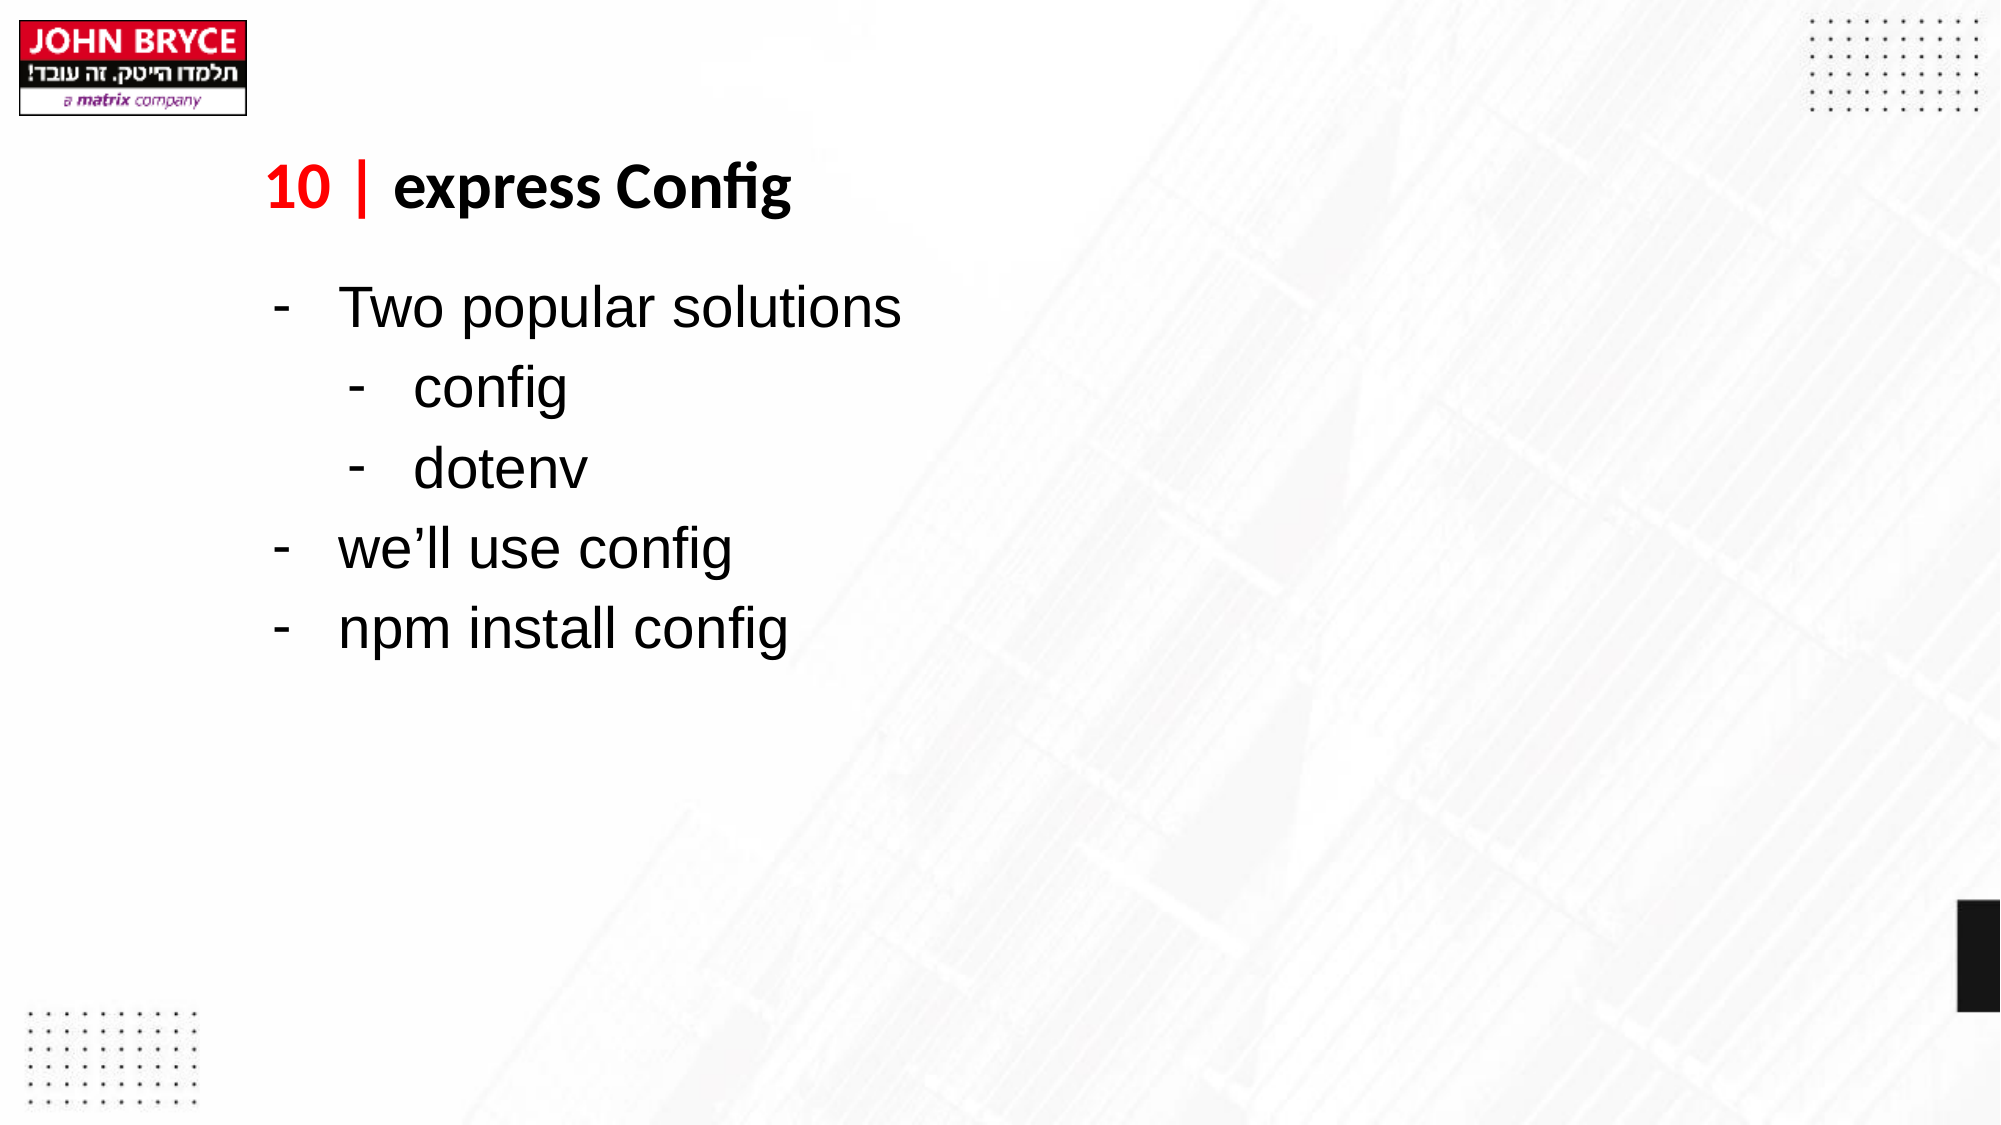

# 10 | express Config

Two popular solutions
config
dotenv
we’ll use config
npm install config